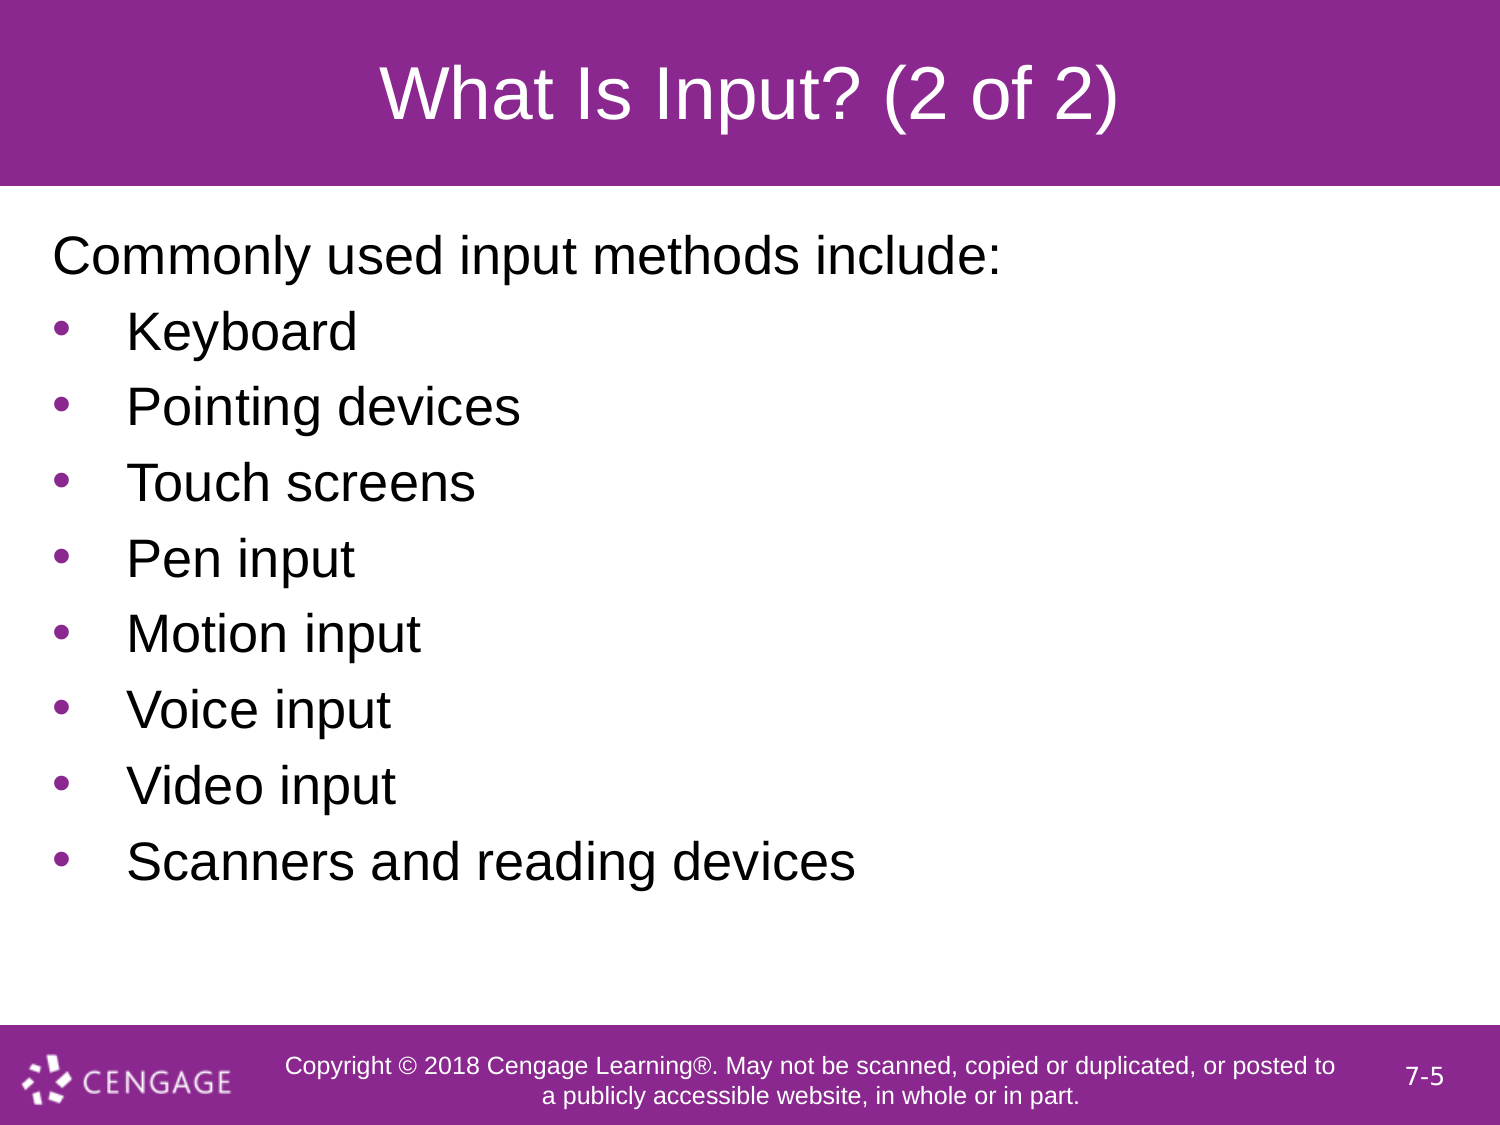

# What Is Input? (2 of 2)
Commonly used input methods include:
Keyboard
Pointing devices
Touch screens
Pen input
Motion input
Voice input
Video input
Scanners and reading devices